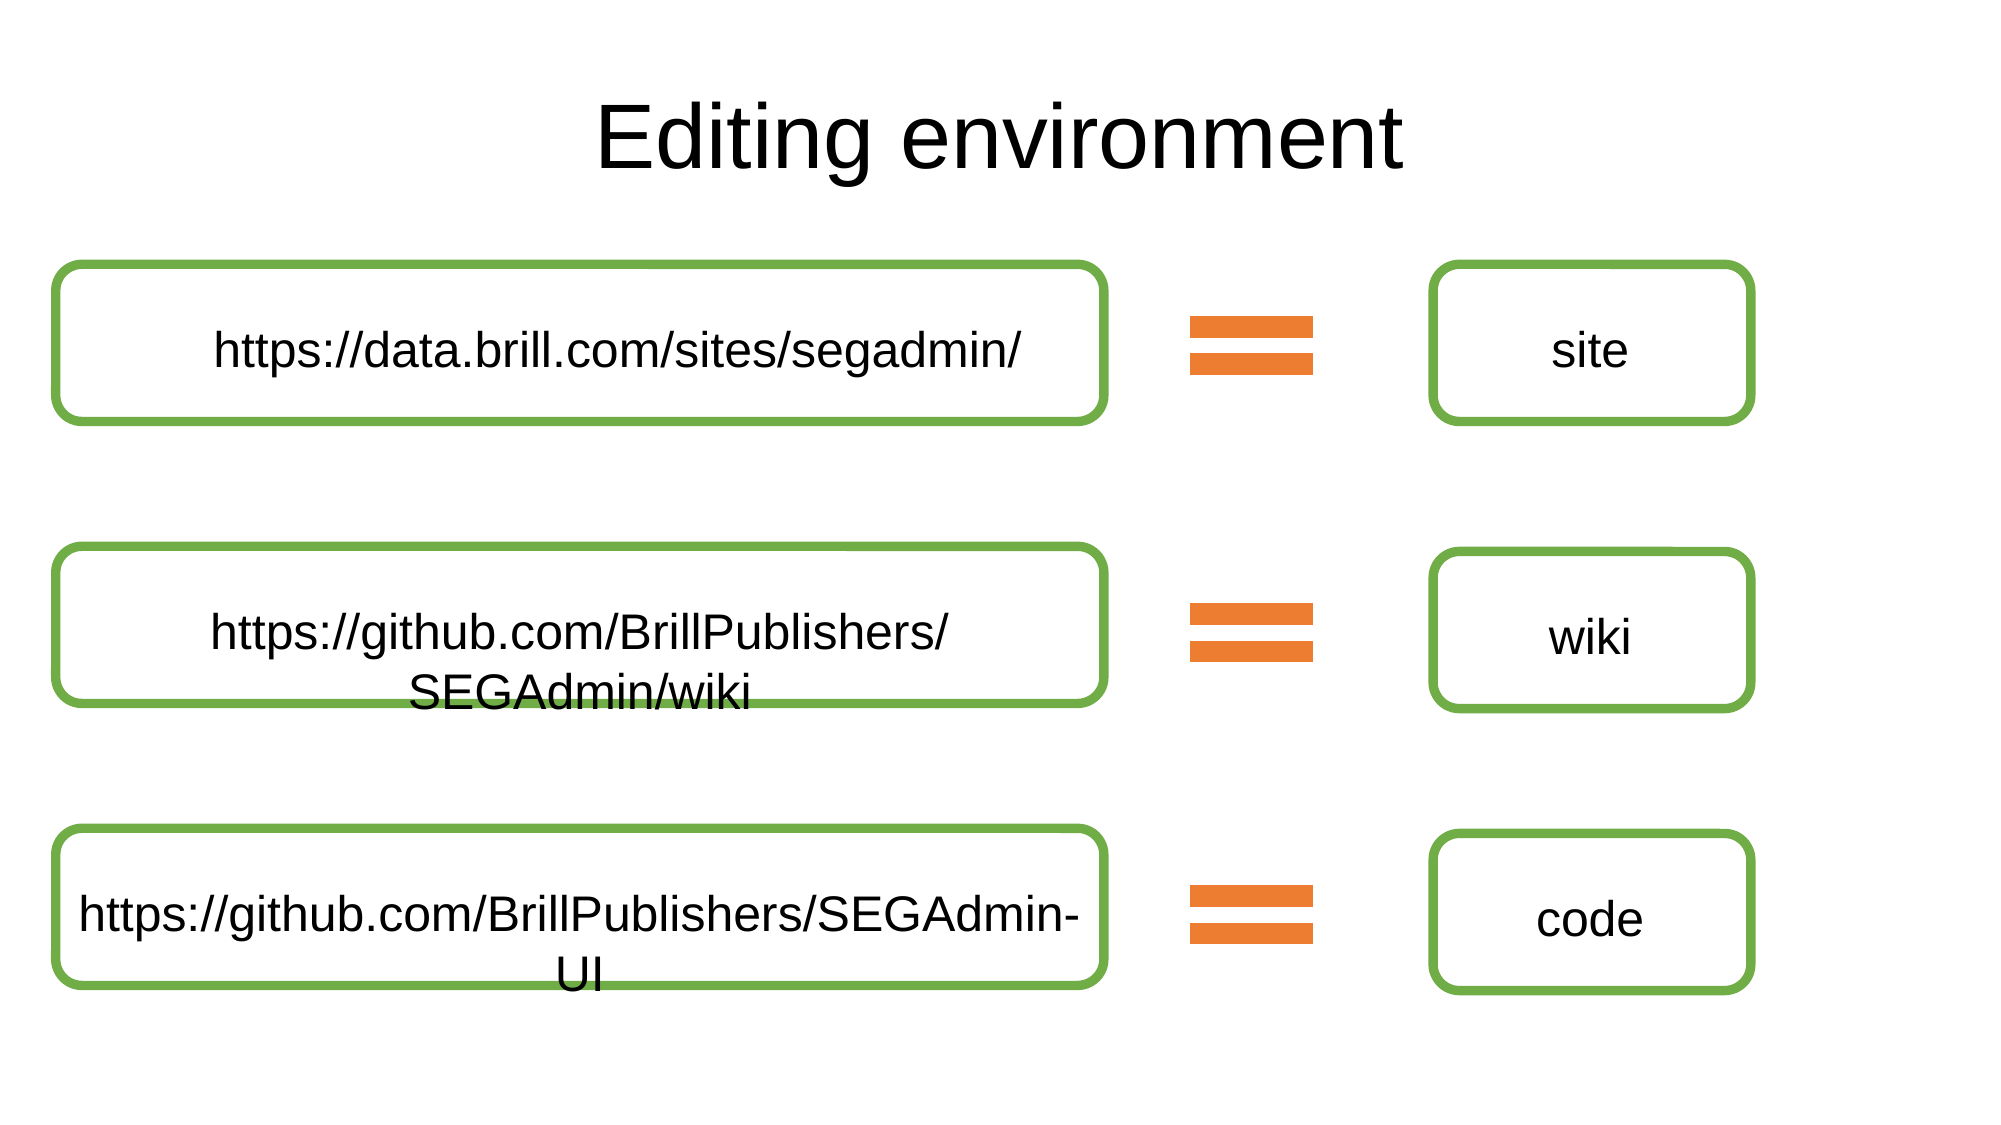

# Editing environment

https://data.brill.com/sites/segadmin/
site

https://github.com/BrillPublishers/SEGAdmin/wiki
wiki

https://github.com/BrillPublishers/SEGAdmin-UI
code